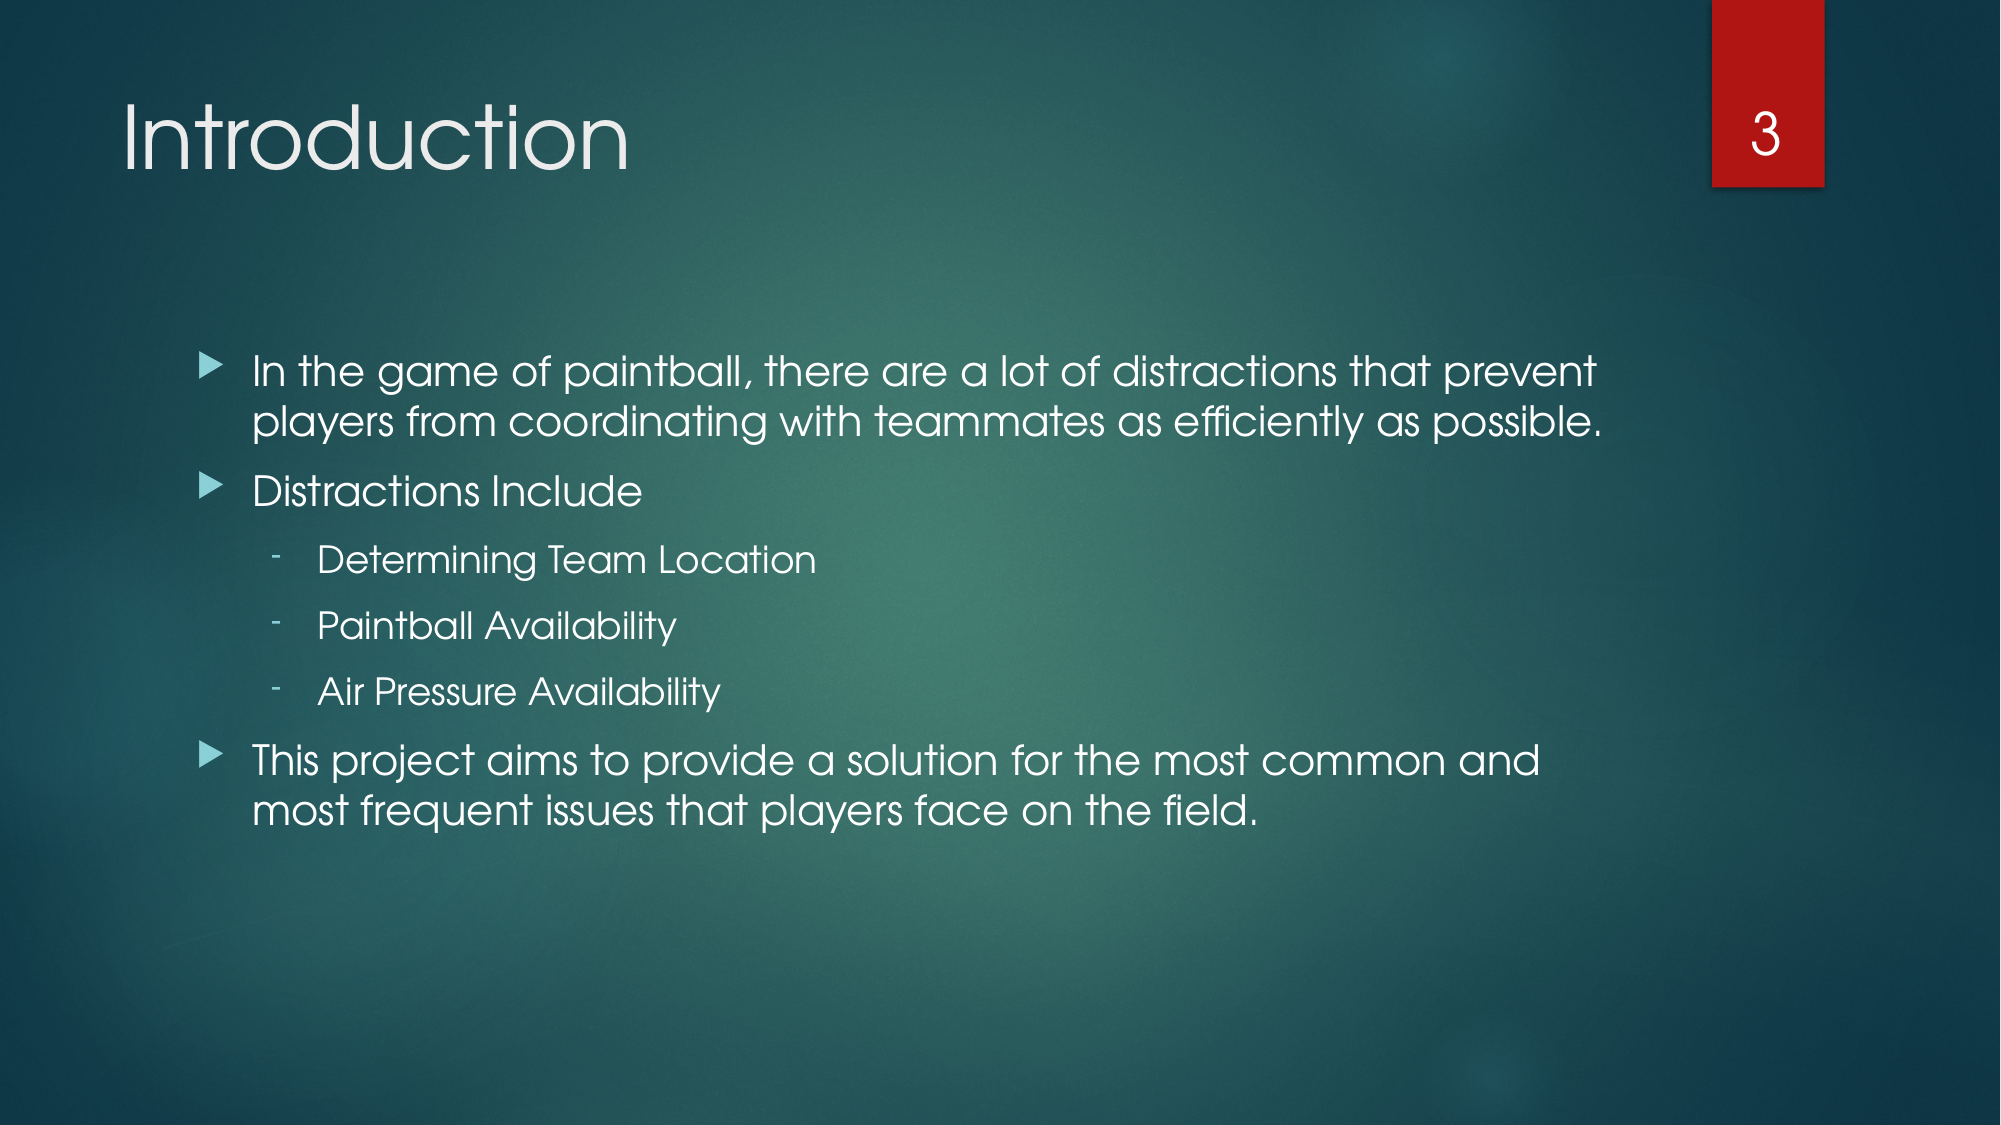

3
# Introduction
In the game of paintball, there are a lot of distractions that prevent players from coordinating with teammates as efficiently as possible.
Distractions Include
Determining Team Location
Paintball Availability
Air Pressure Availability
This project aims to provide a solution for the most common and most frequent issues that players face on the field.